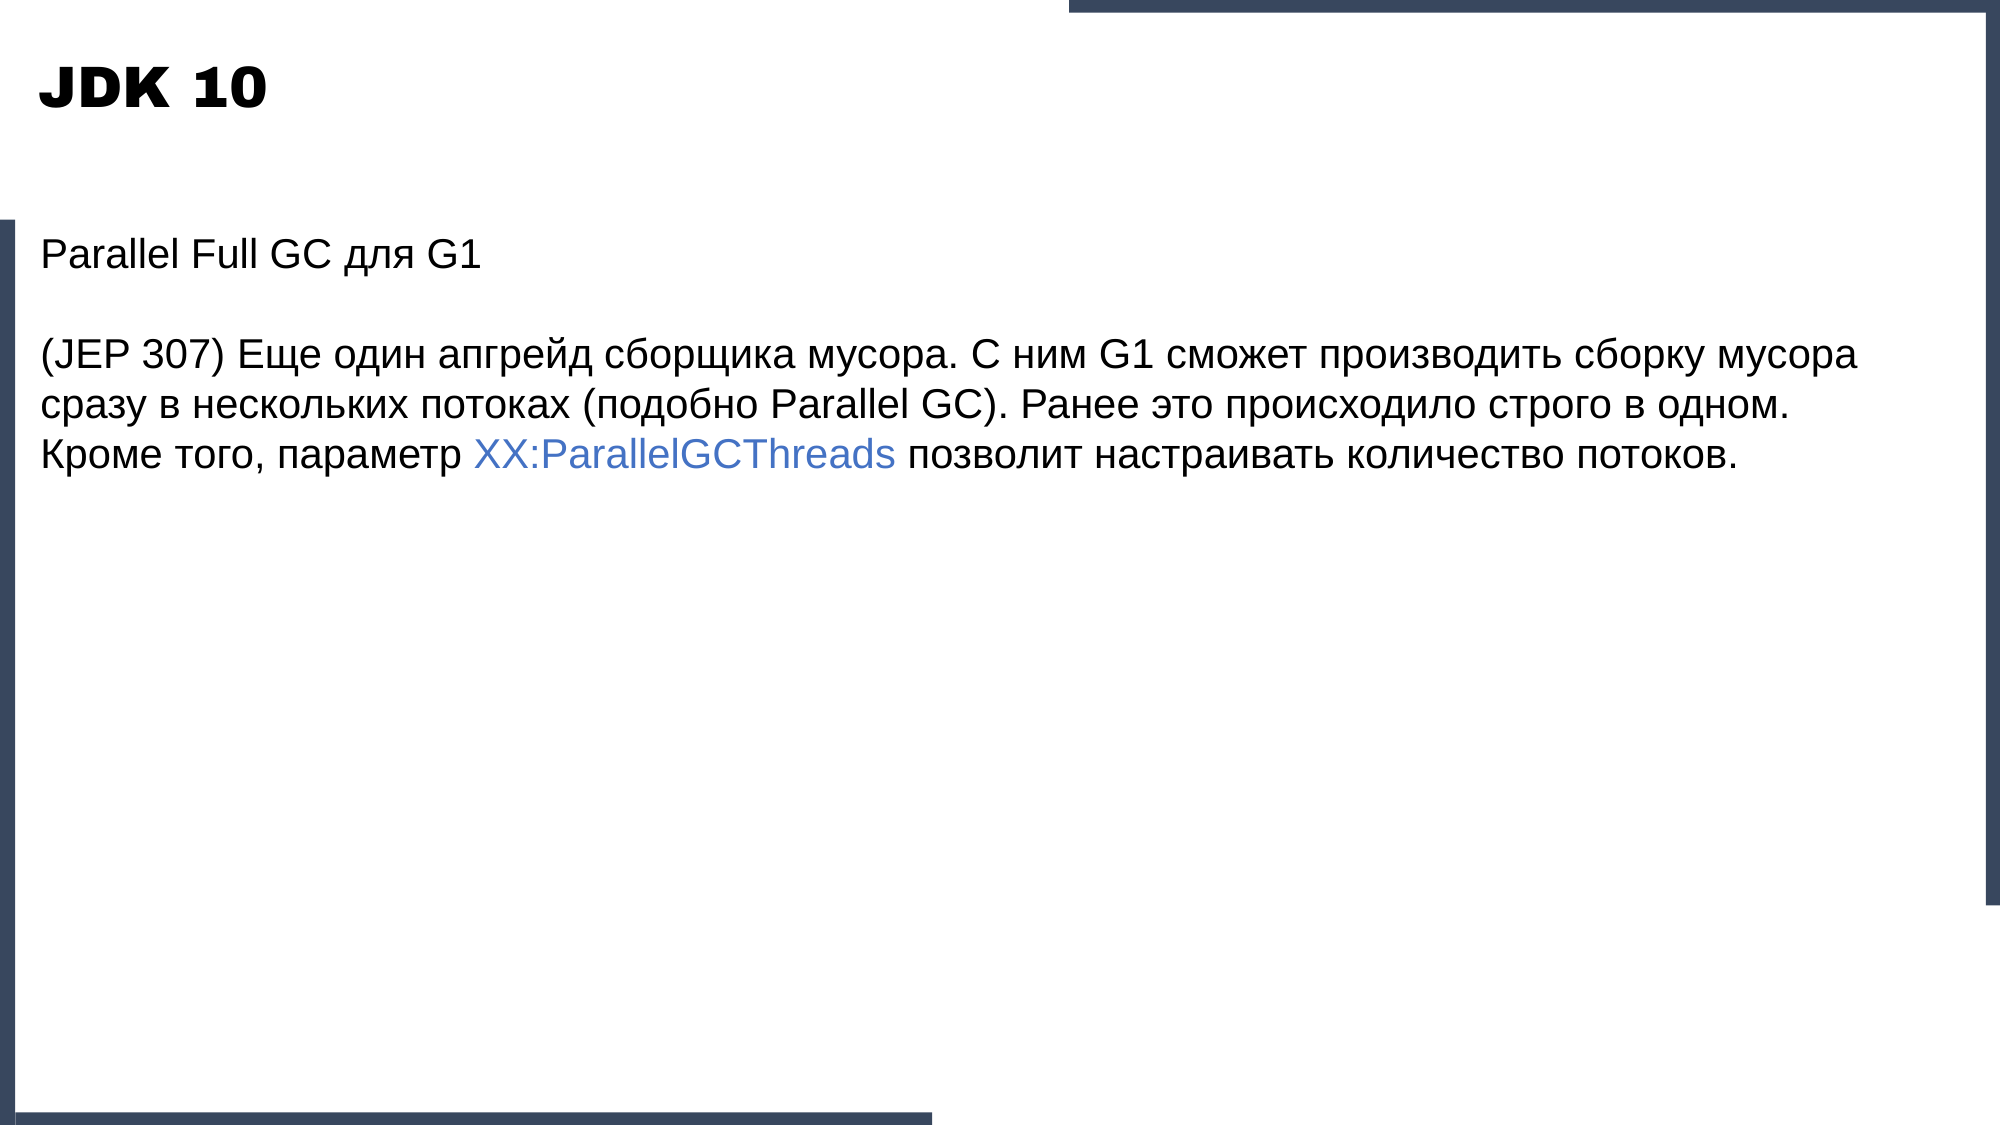

JDK 10

Parallel Full GC для G1

(JEP 307) Еще один апгрейд сборщика мусора. С ним G1 сможет производить сборку мусора сразу в нескольких потоках (подобно Parallel GC). Ранее это происходило строго в одном. Кроме того, параметр XX:ParallelGCThreads позволит настраивать количество потоков.